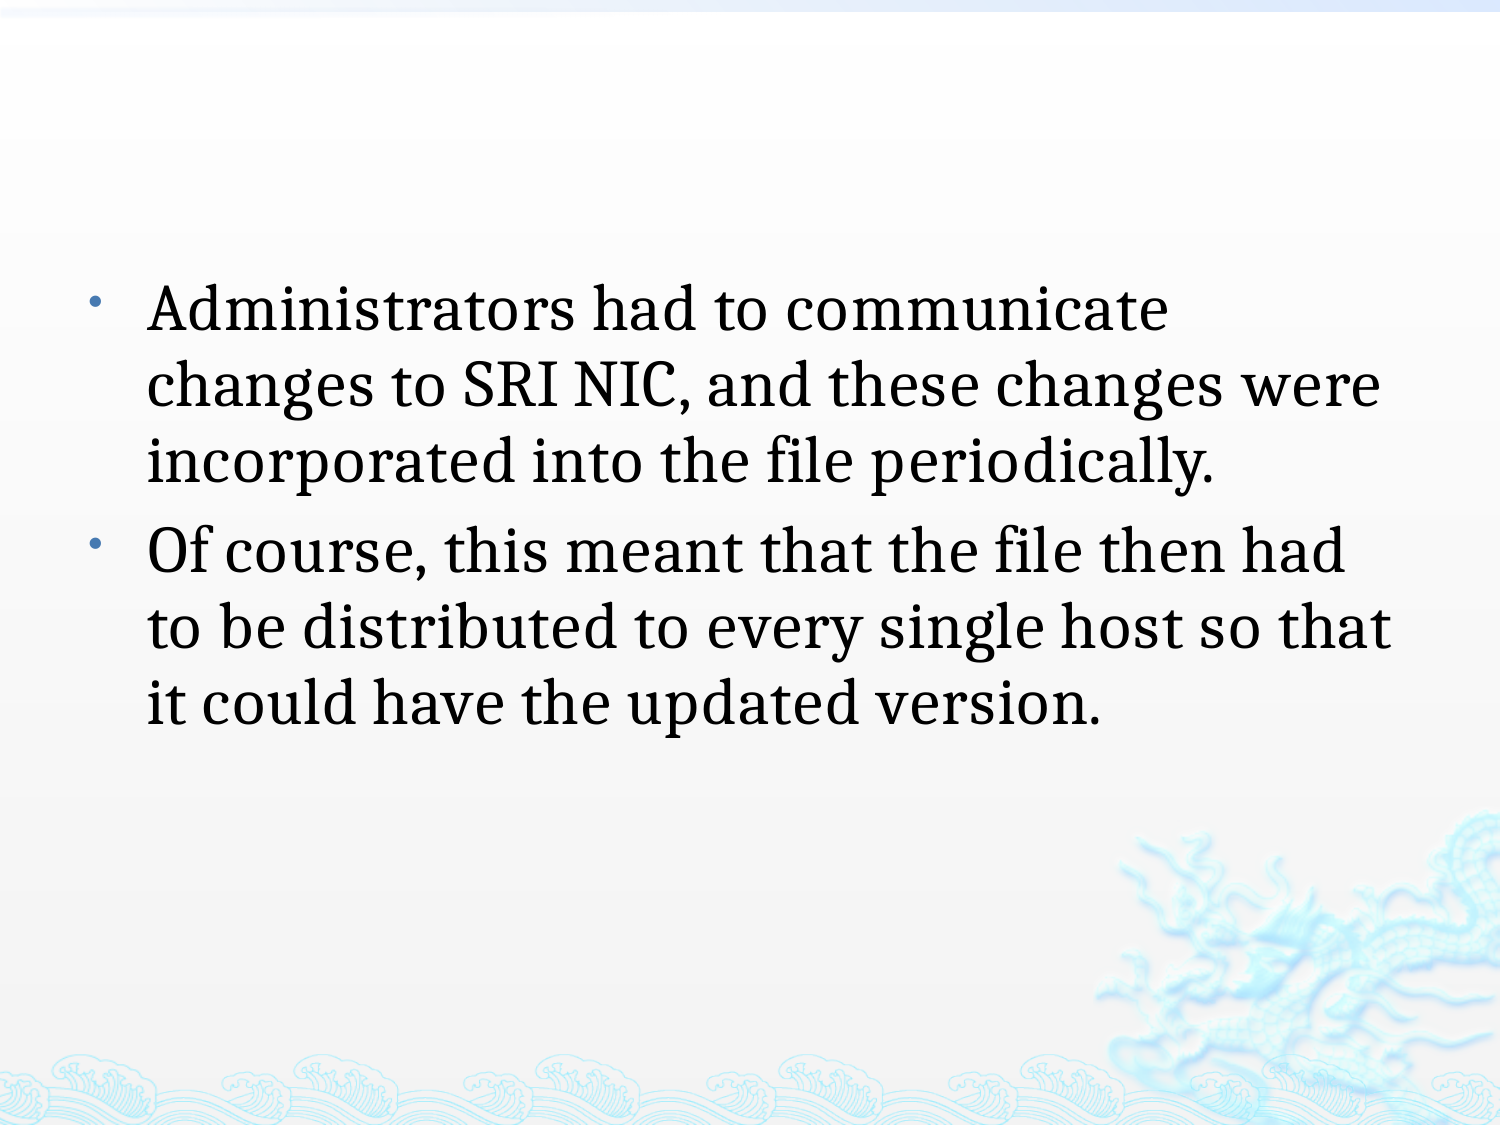

Administrators had to communicate changes to SRI NIC, and these changes were incorporated into the file periodically.
Of course, this meant that the file then had to be distributed to every single host so that it could have the updated version.